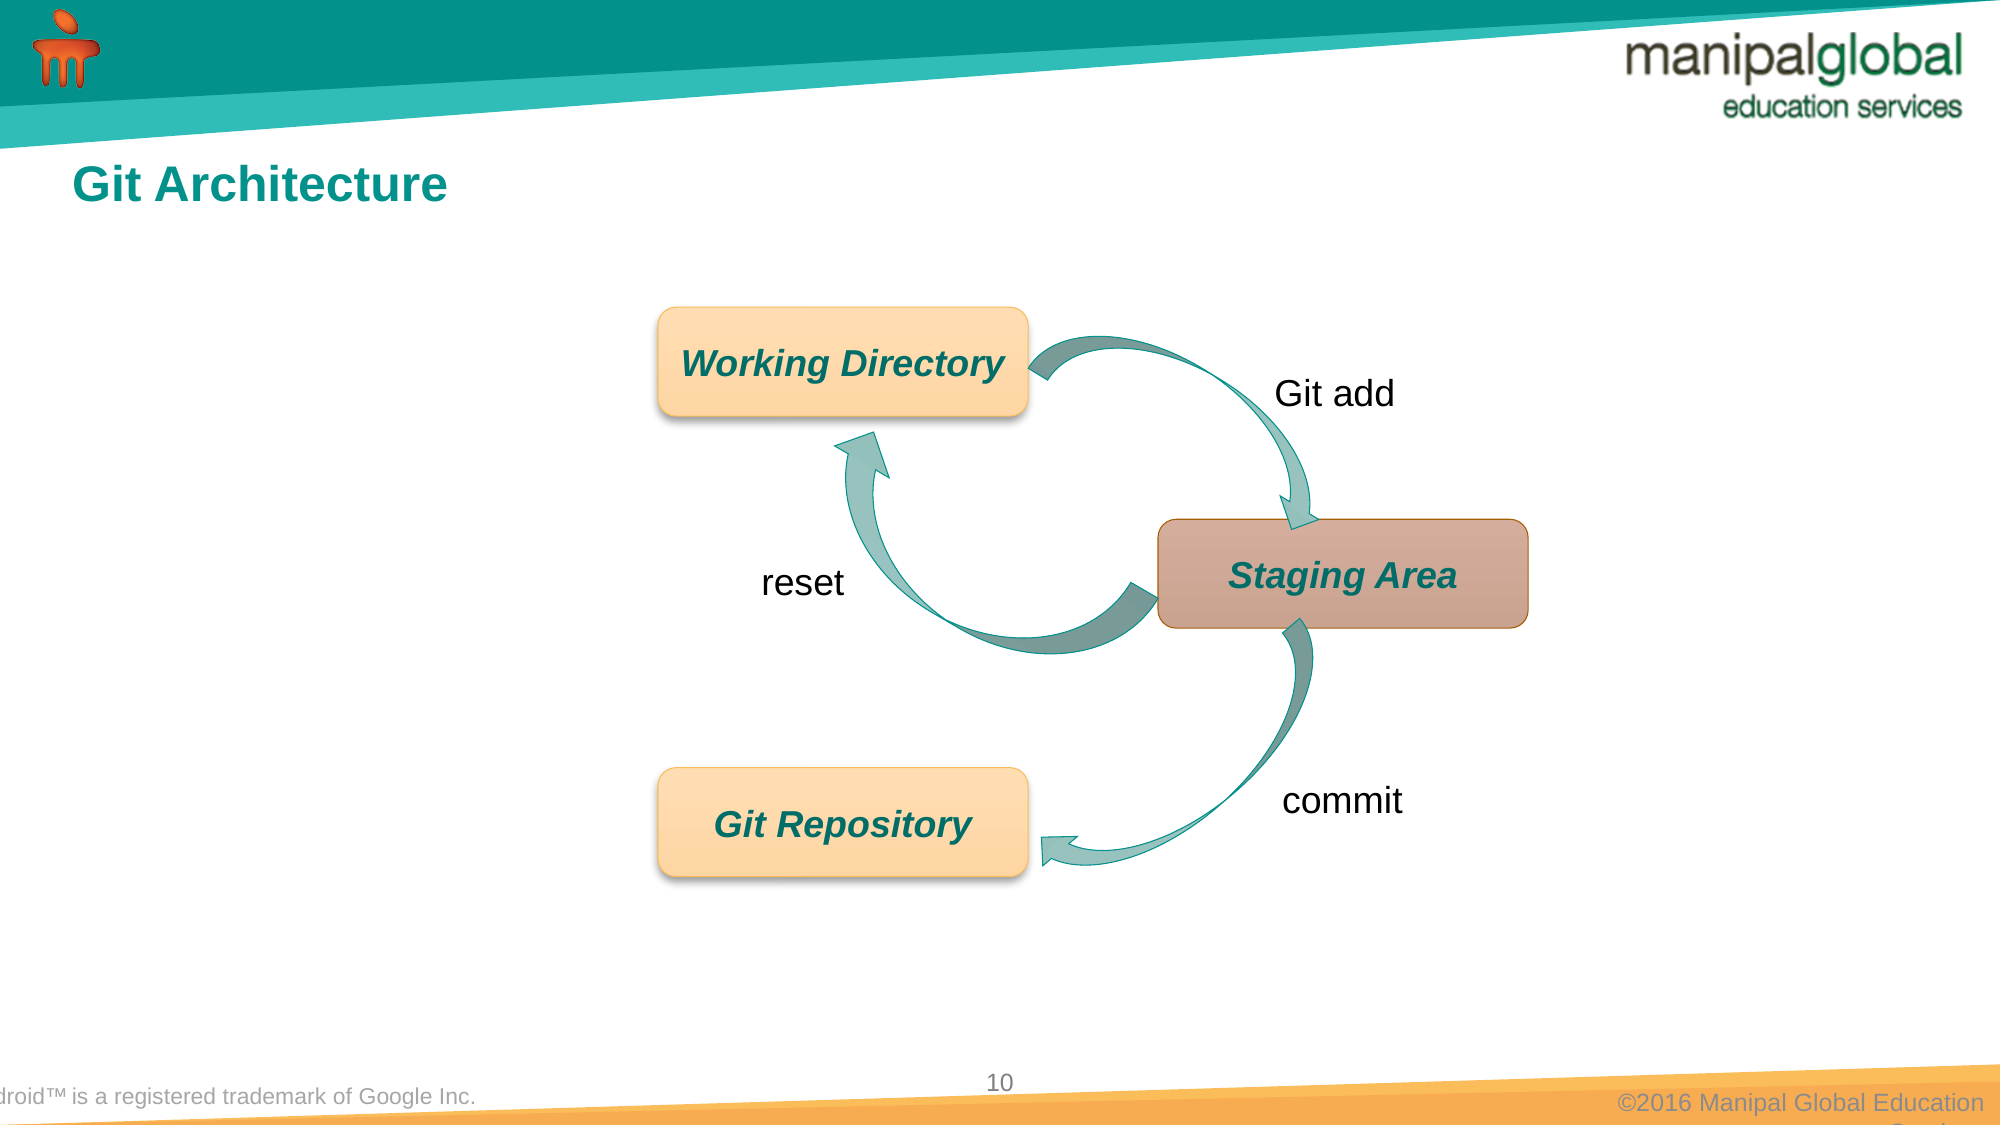

# Git Architecture
Working Directory
Git add

Staging Area
reset

Git Repository
commit